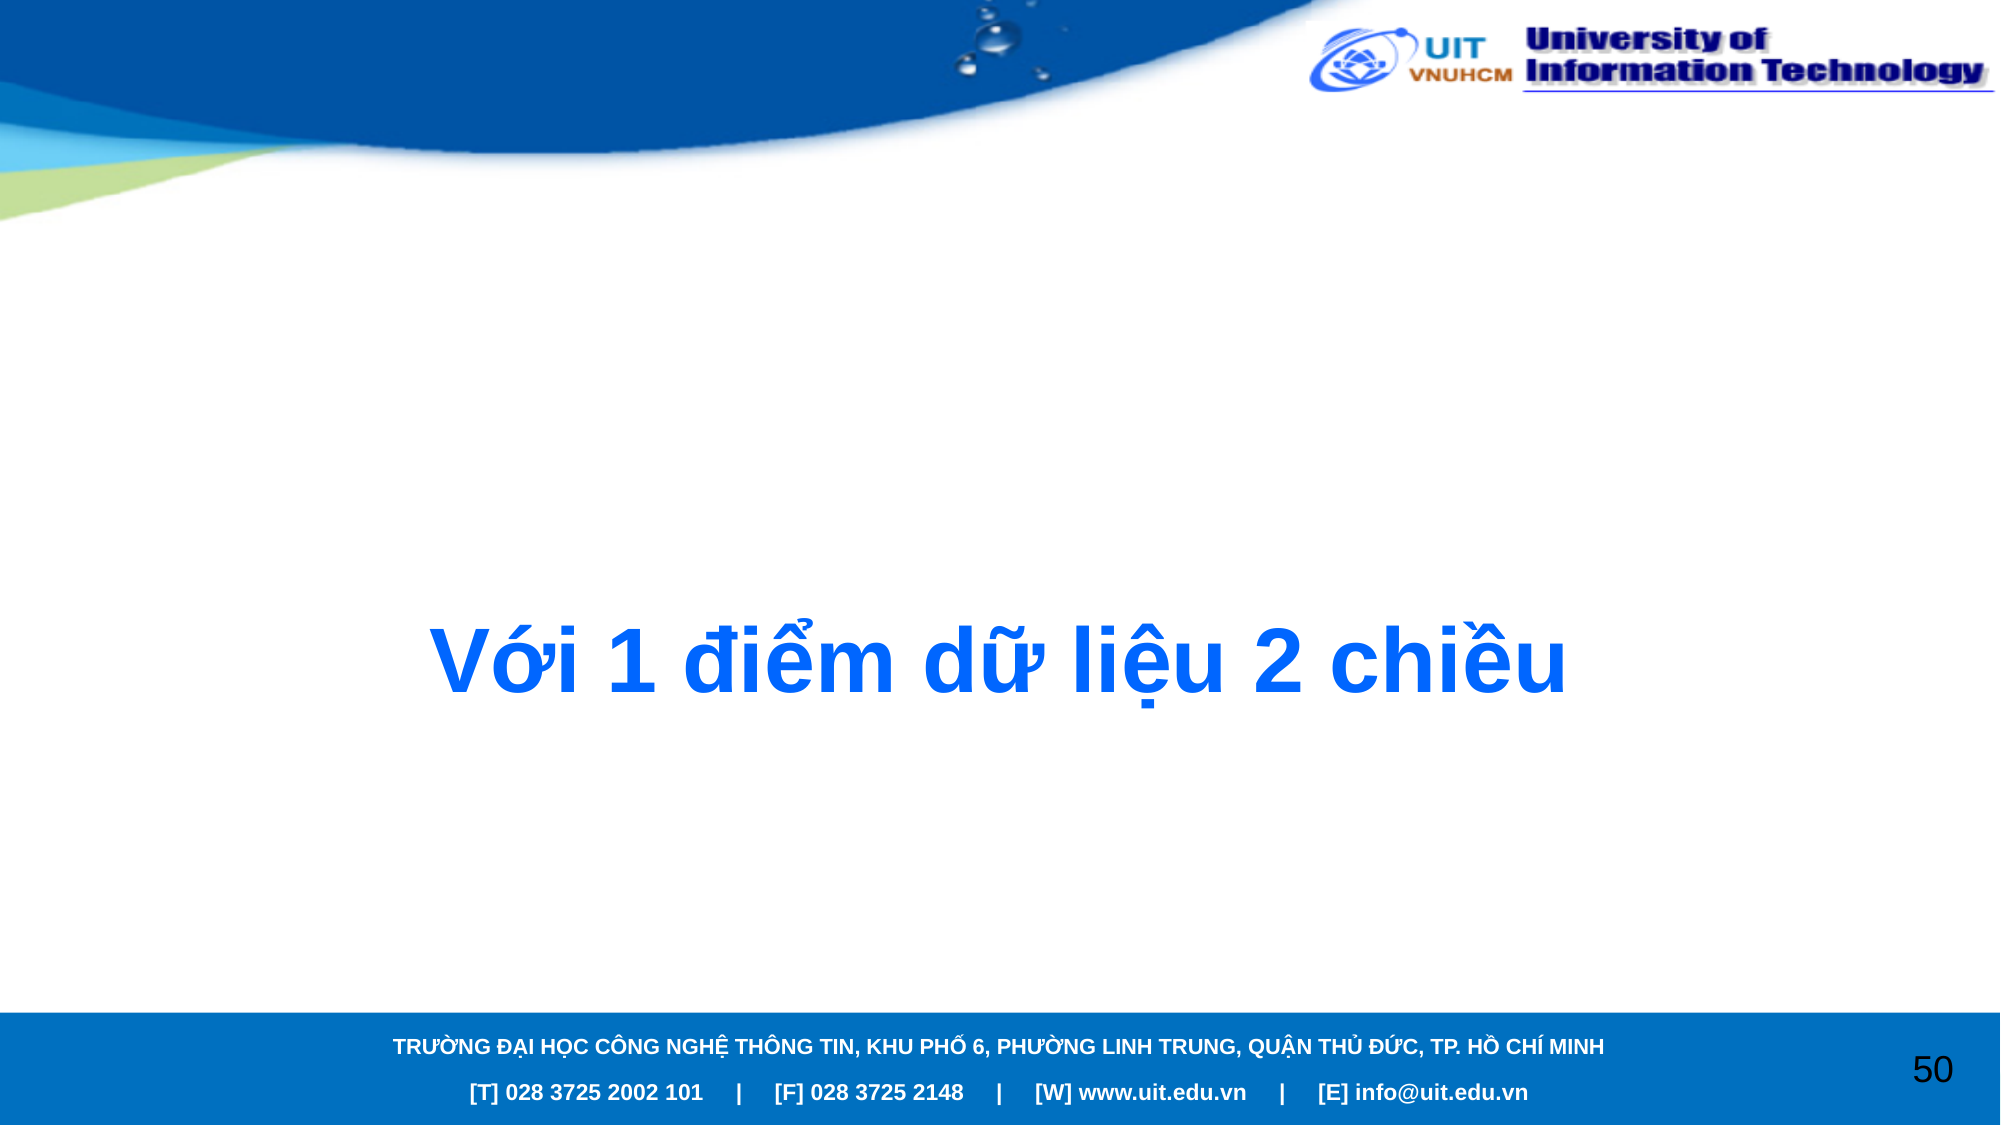

# Với 1 điểm dữ liệu 2 chiều